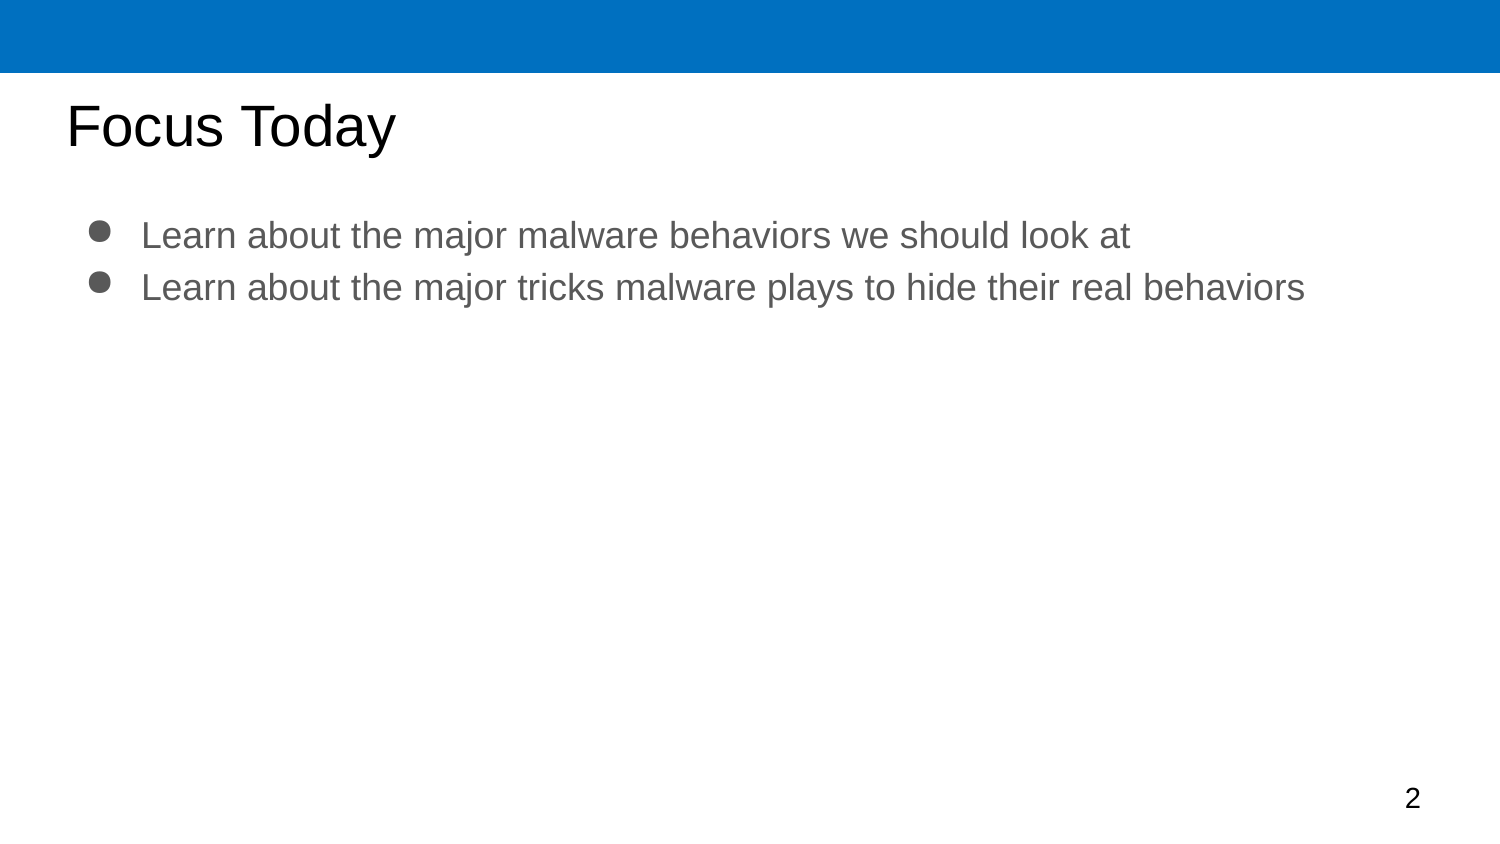

# Focus Today
Learn about the major malware behaviors we should look at
Learn about the major tricks malware plays to hide their real behaviors
2